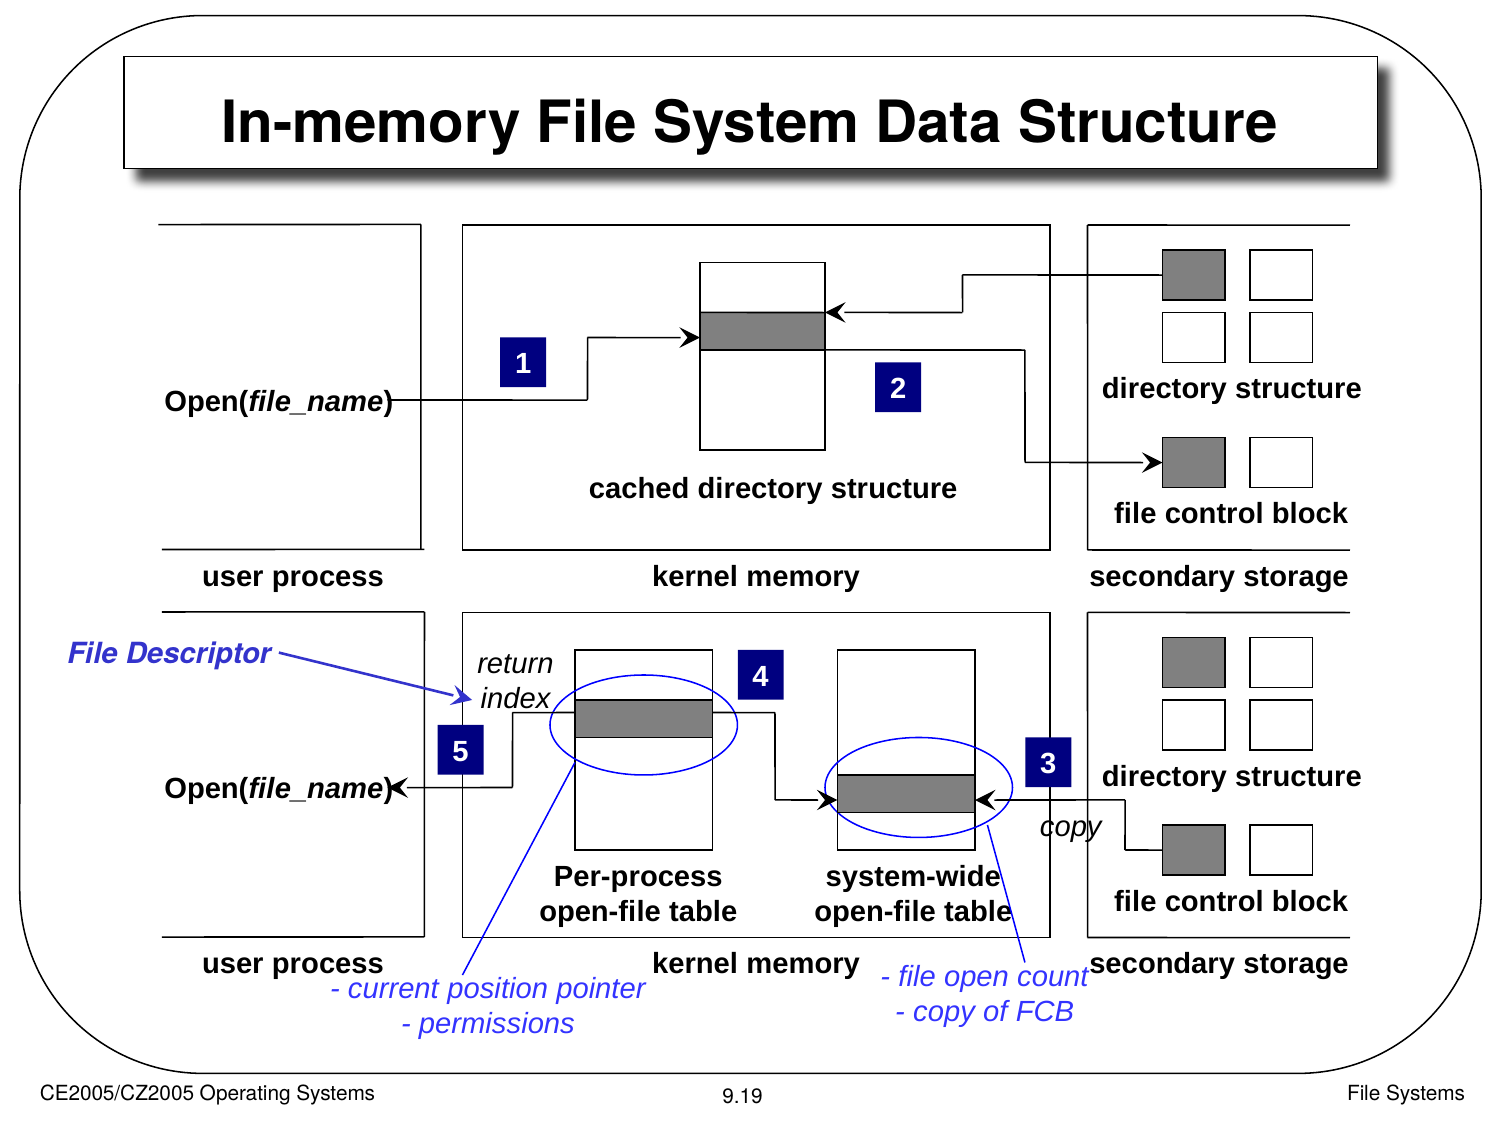

# In-memory File System Data Structure

1

2
directory structure
Open(file_name)

cached directory structure
file control block
user process
kernel memory
secondary storage

File Descriptor
return
index

5

4

- current position pointer
- permissions

- file open count
- copy of FCB
3

copy

directory structure
Open(file_name)

Per-process
open-file table
system-wide
open-file table
file control block
user process
kernel memory
secondary storage